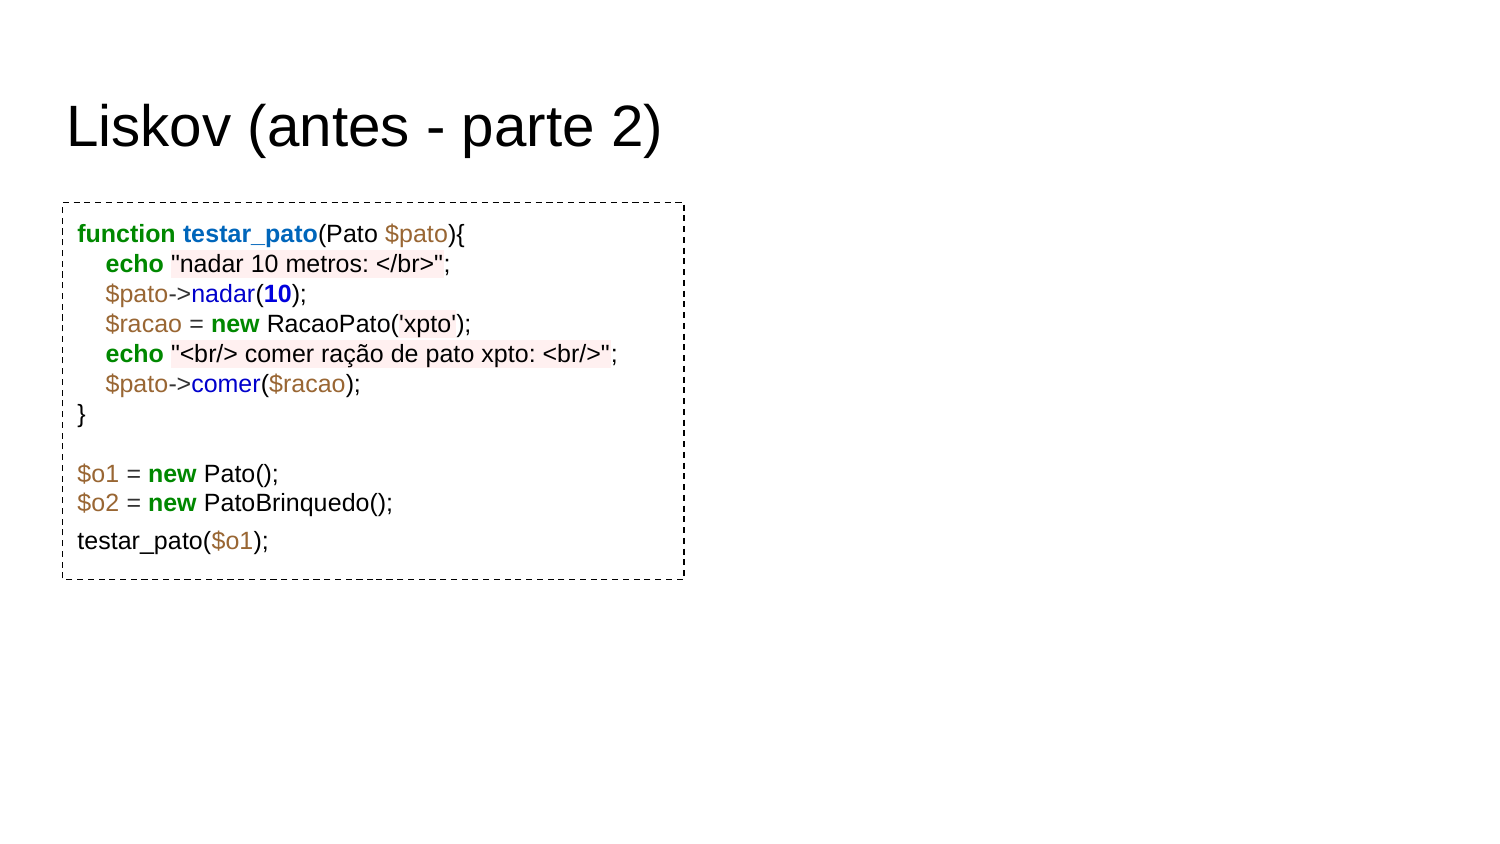

# Liskov (antes - parte 2)
function testar_pato(Pato $pato){
    echo "nadar 10 metros: </br>";
    $pato->nadar(10);
    $racao = new RacaoPato('xpto');
    echo "<br/> comer ração de pato xpto: <br/>";
    $pato->comer($racao);
}

$o1 = new Pato();
$o2 = new PatoBrinquedo();
testar_pato($o1);